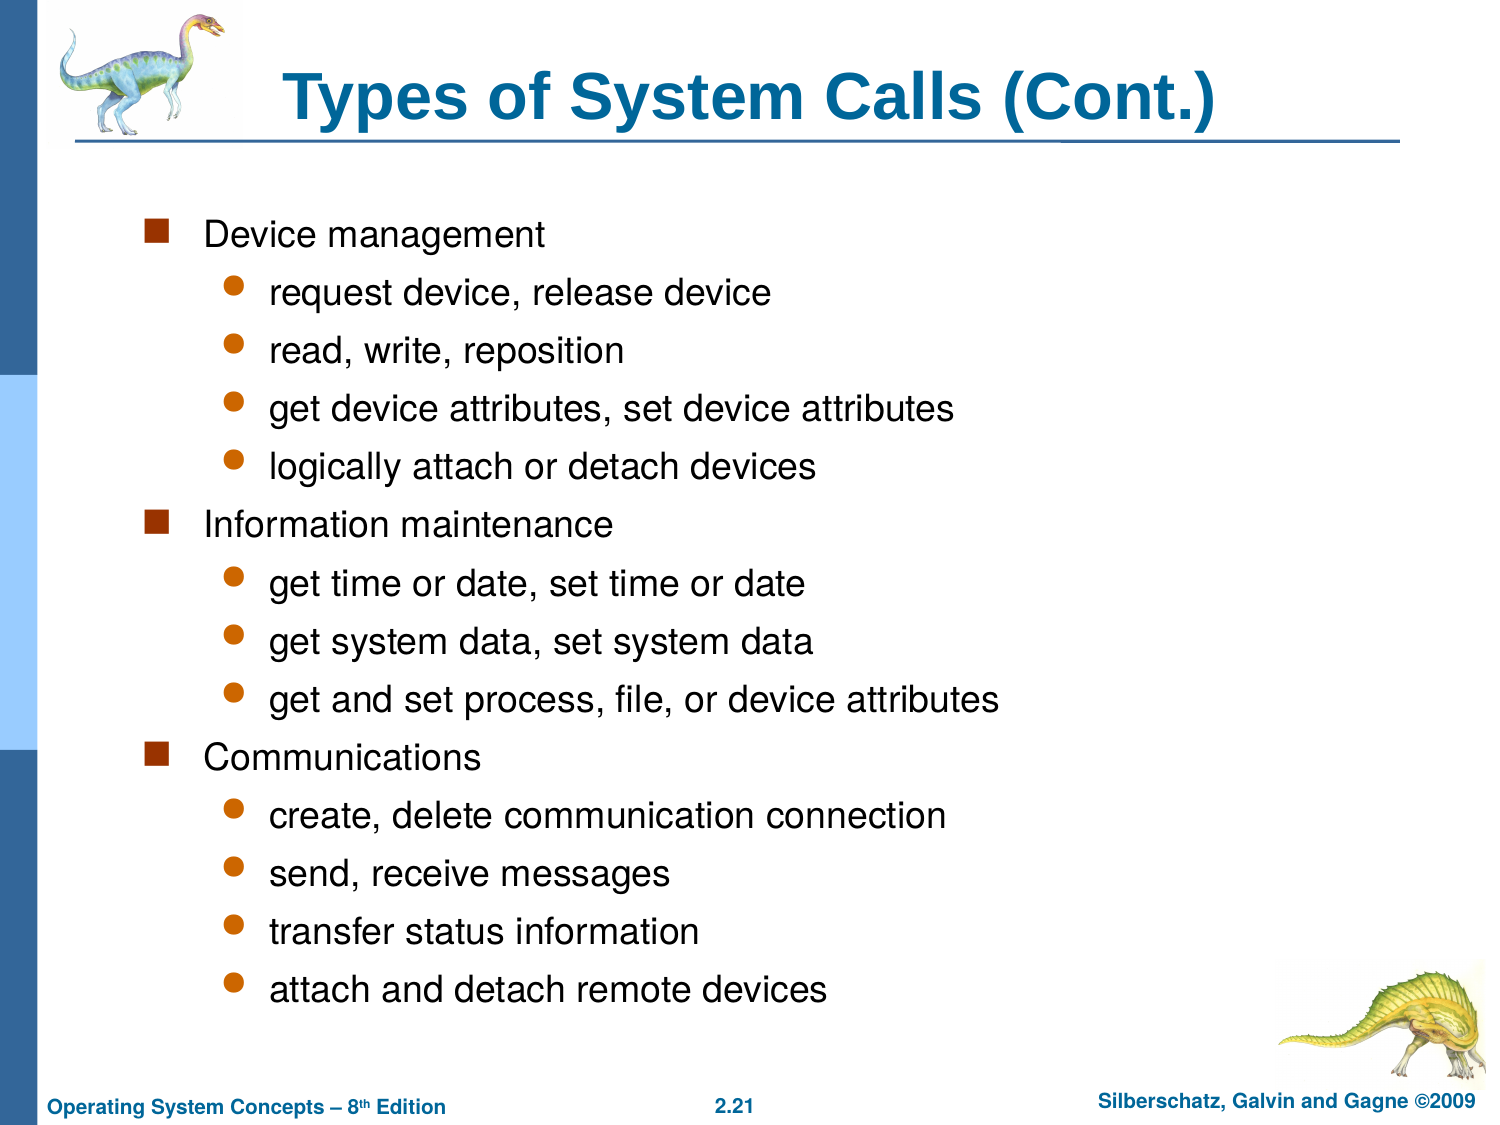

# Types of System Calls (Cont.)
Device management
request device, release device
read, write, reposition
get device attributes, set device attributes
logically attach or detach devices
Information maintenance
get time or date, set time or date
get system data, set system data
get and set process, file, or device attributes
Communications
create, delete communication connection
send, receive messages
transfer status information
attach and detach remote devices